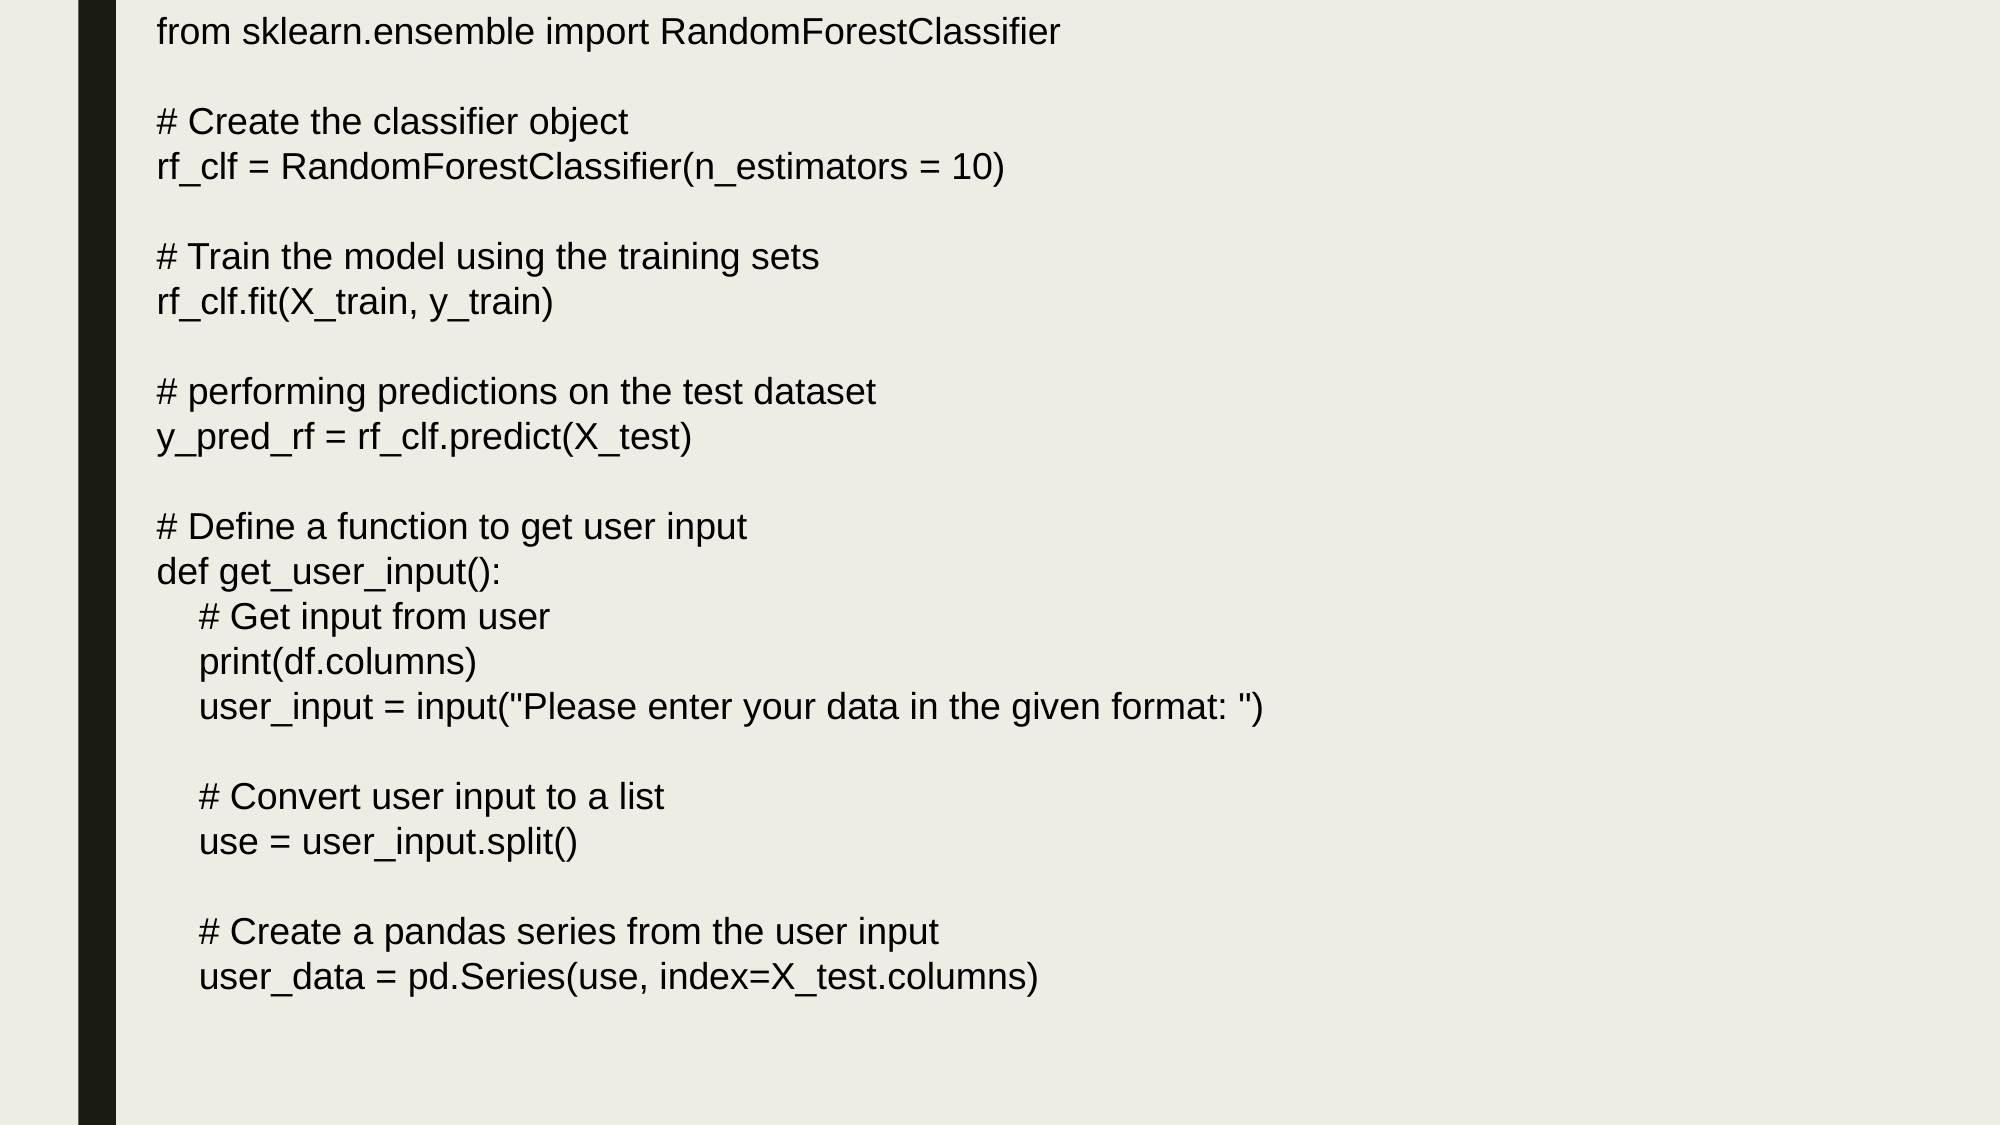

from sklearn.ensemble import RandomForestClassifier

# Create the classifier object
rf_clf = RandomForestClassifier(n_estimators = 10)

# Train the model using the training sets
rf_clf.fit(X_train, y_train)

# performing predictions on the test dataset
y_pred_rf = rf_clf.predict(X_test)

# Define a function to get user input
def get_user_input():
    # Get input from user
    print(df.columns)
    user_input = input("Please enter your data in the given format: ")

    # Convert user input to a list
    use = user_input.split()

    # Create a pandas series from the user input
    user_data = pd.Series(use, index=X_test.columns)